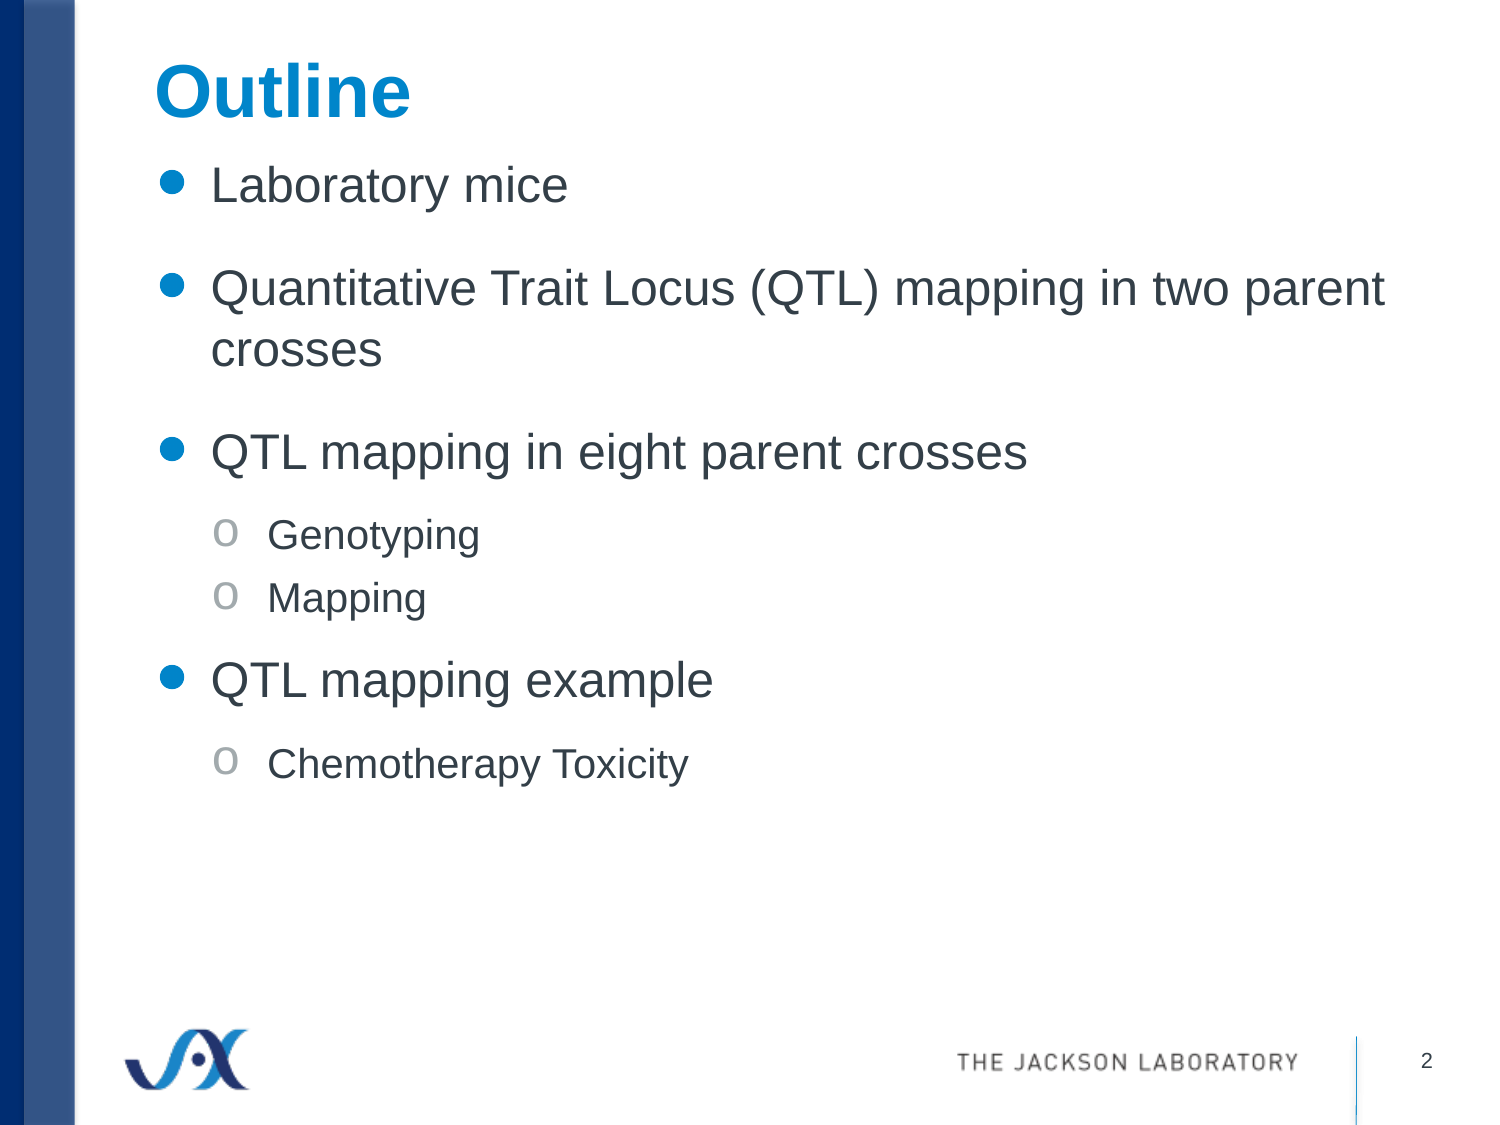

Outline
Laboratory mice
Quantitative Trait Locus (QTL) mapping in two parent crosses
QTL mapping in eight parent crosses
Genotyping
Mapping
QTL mapping example
Chemotherapy Toxicity
2